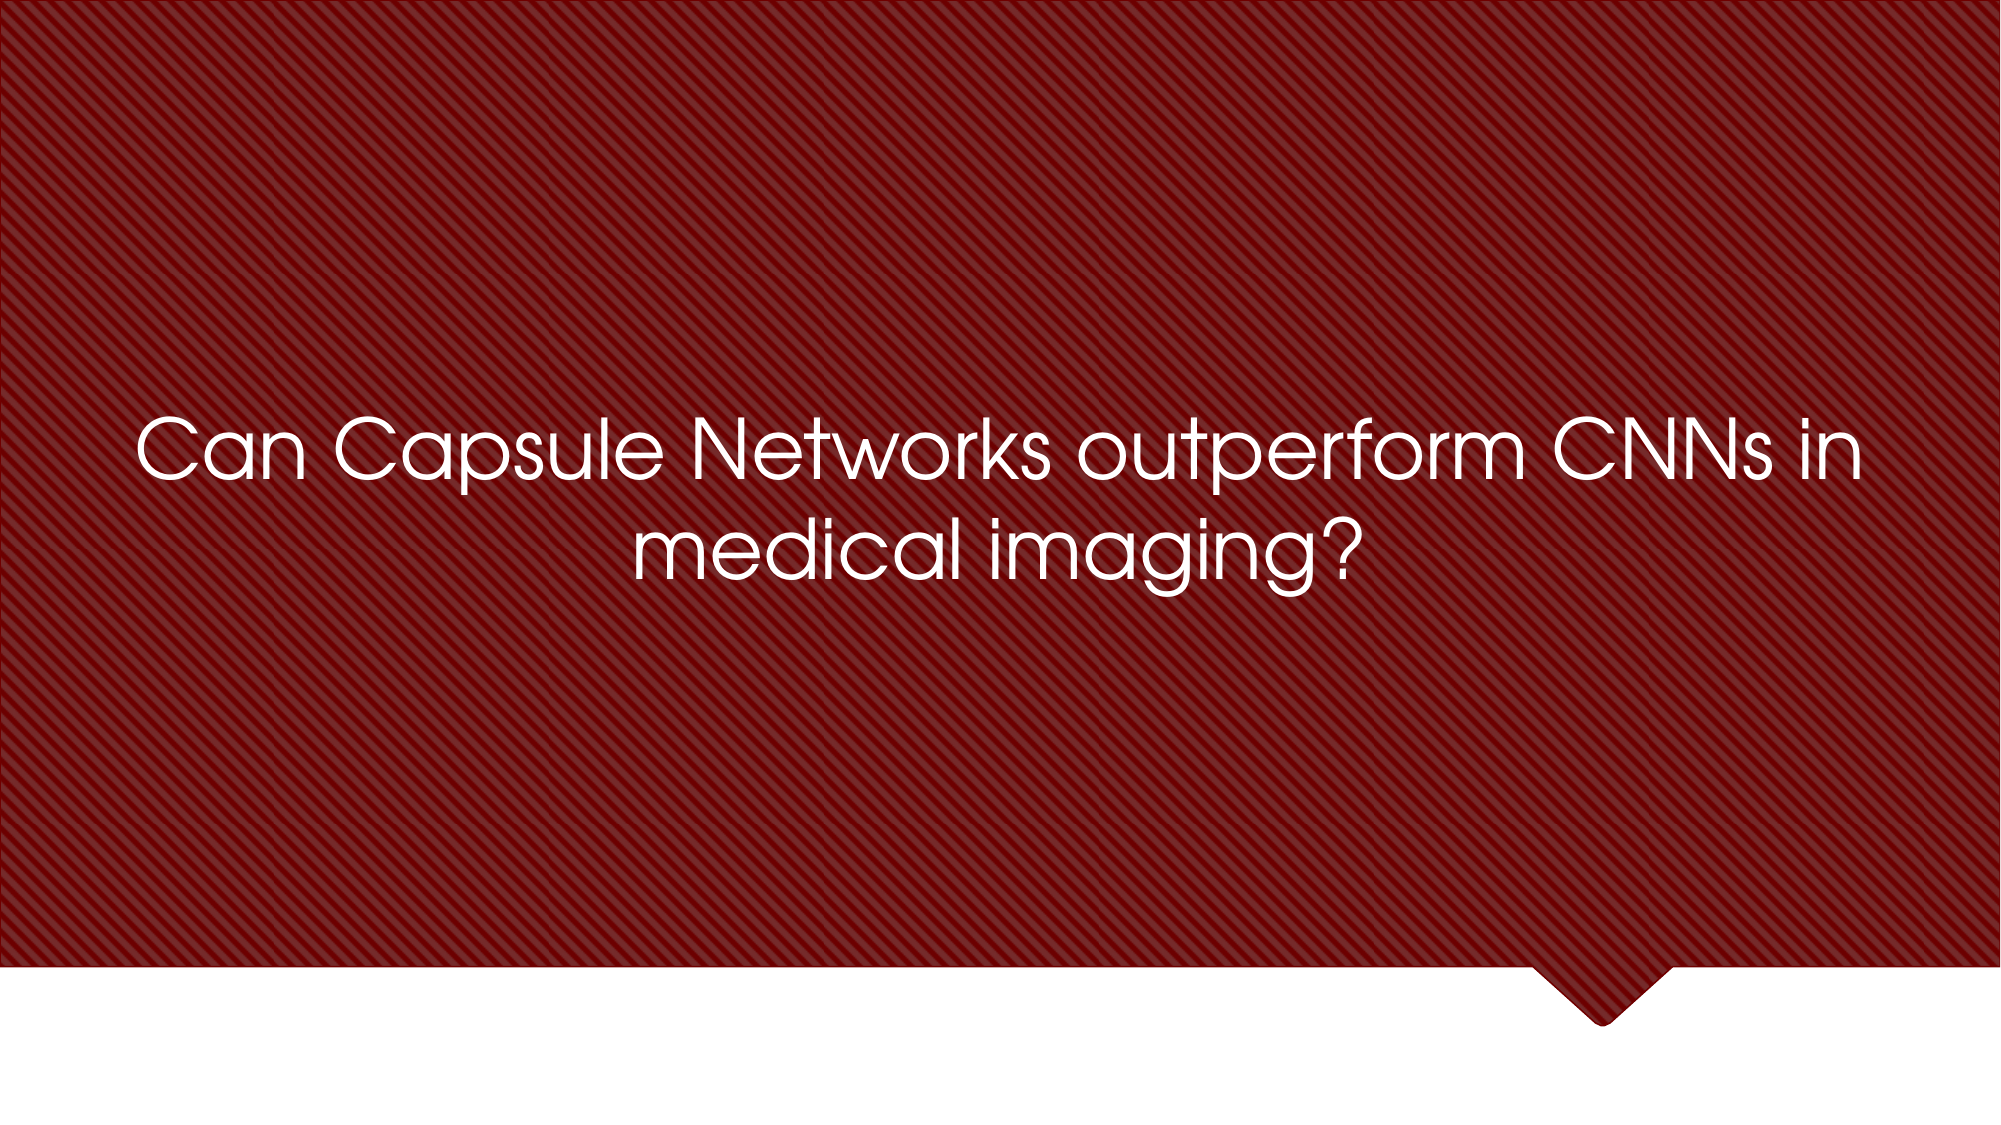

# Can Capsule Networks outperform CNNs in medical imaging?